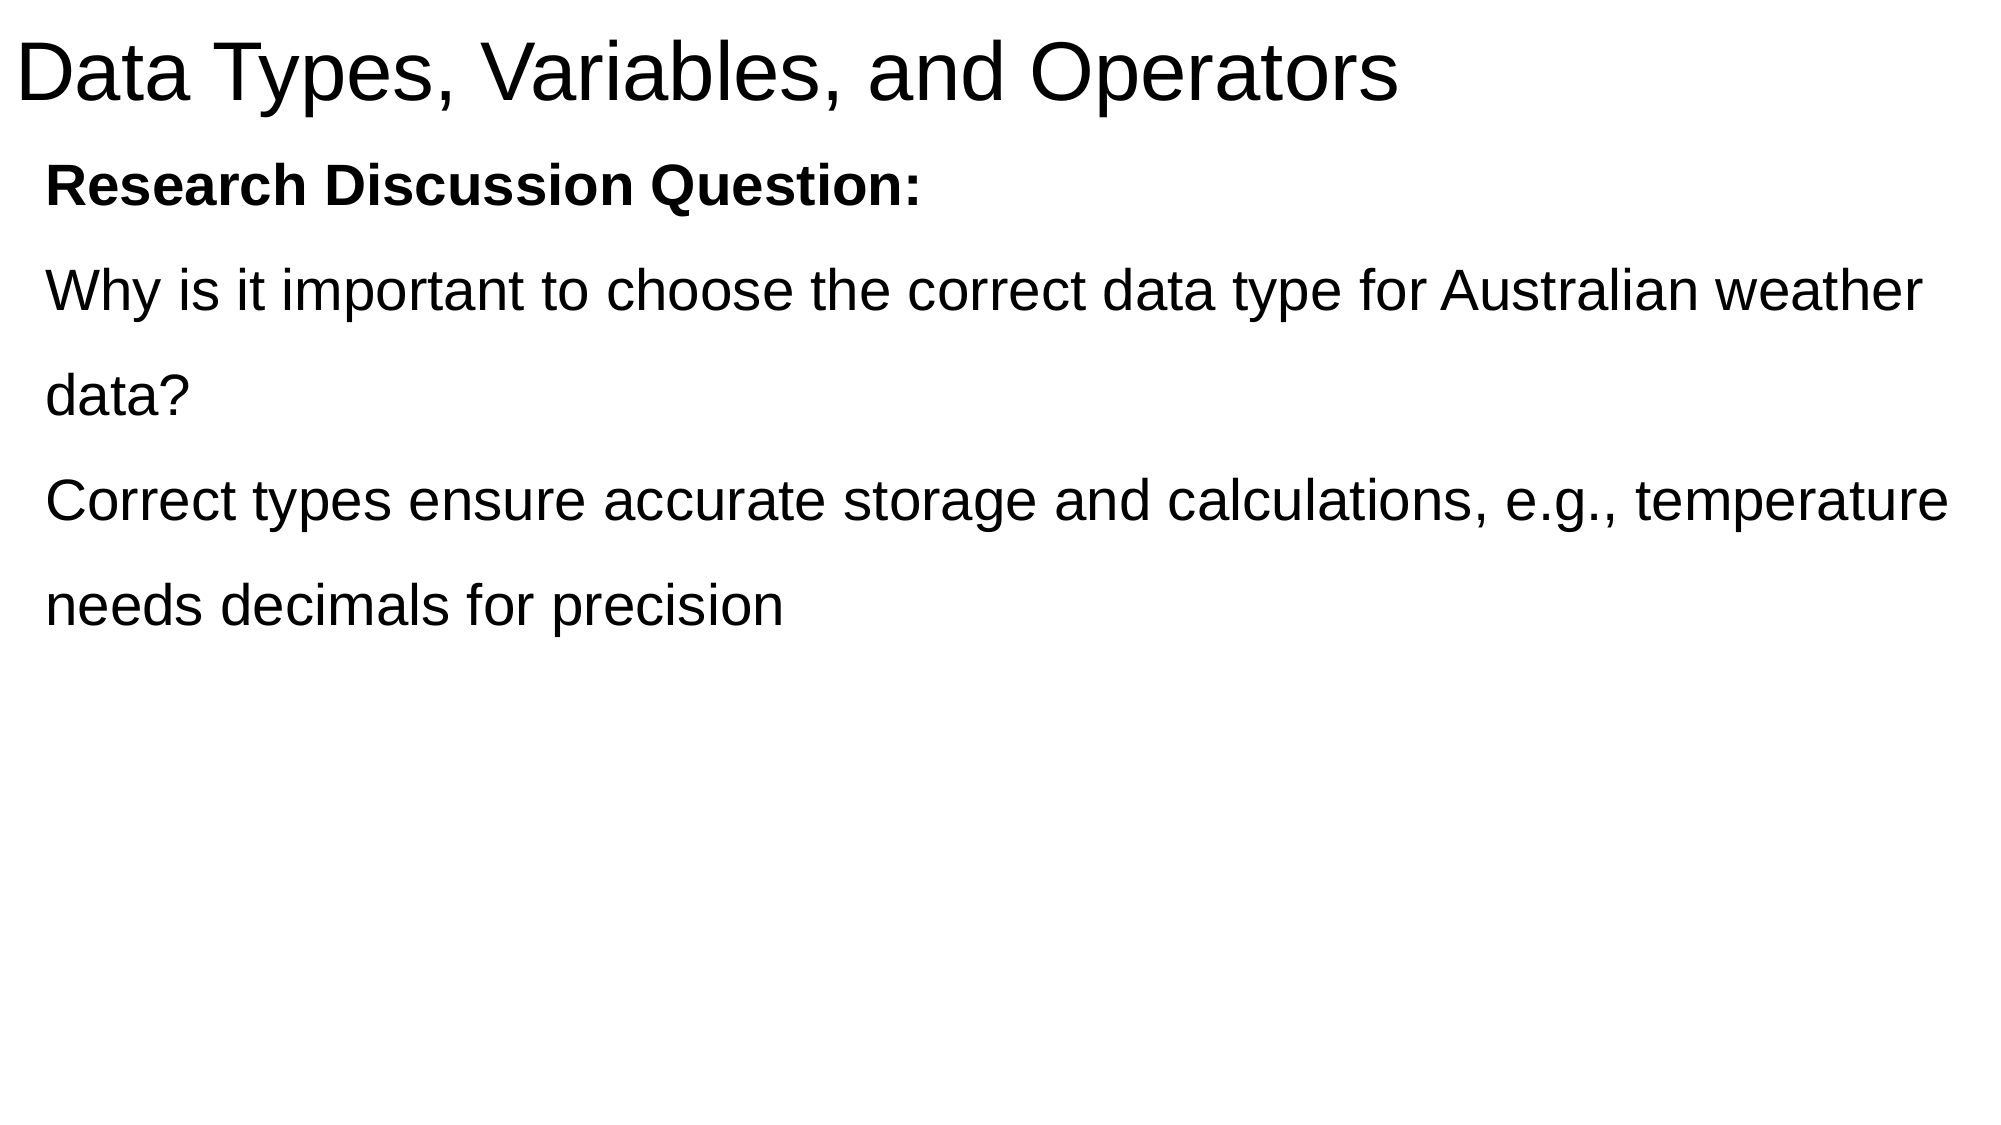

# Data Types, Variables, and Operators
Research Discussion Question:
Why is it important to choose the correct data type for Australian weather data?
Correct types ensure accurate storage and calculations, e.g., temperature needs decimals for precision